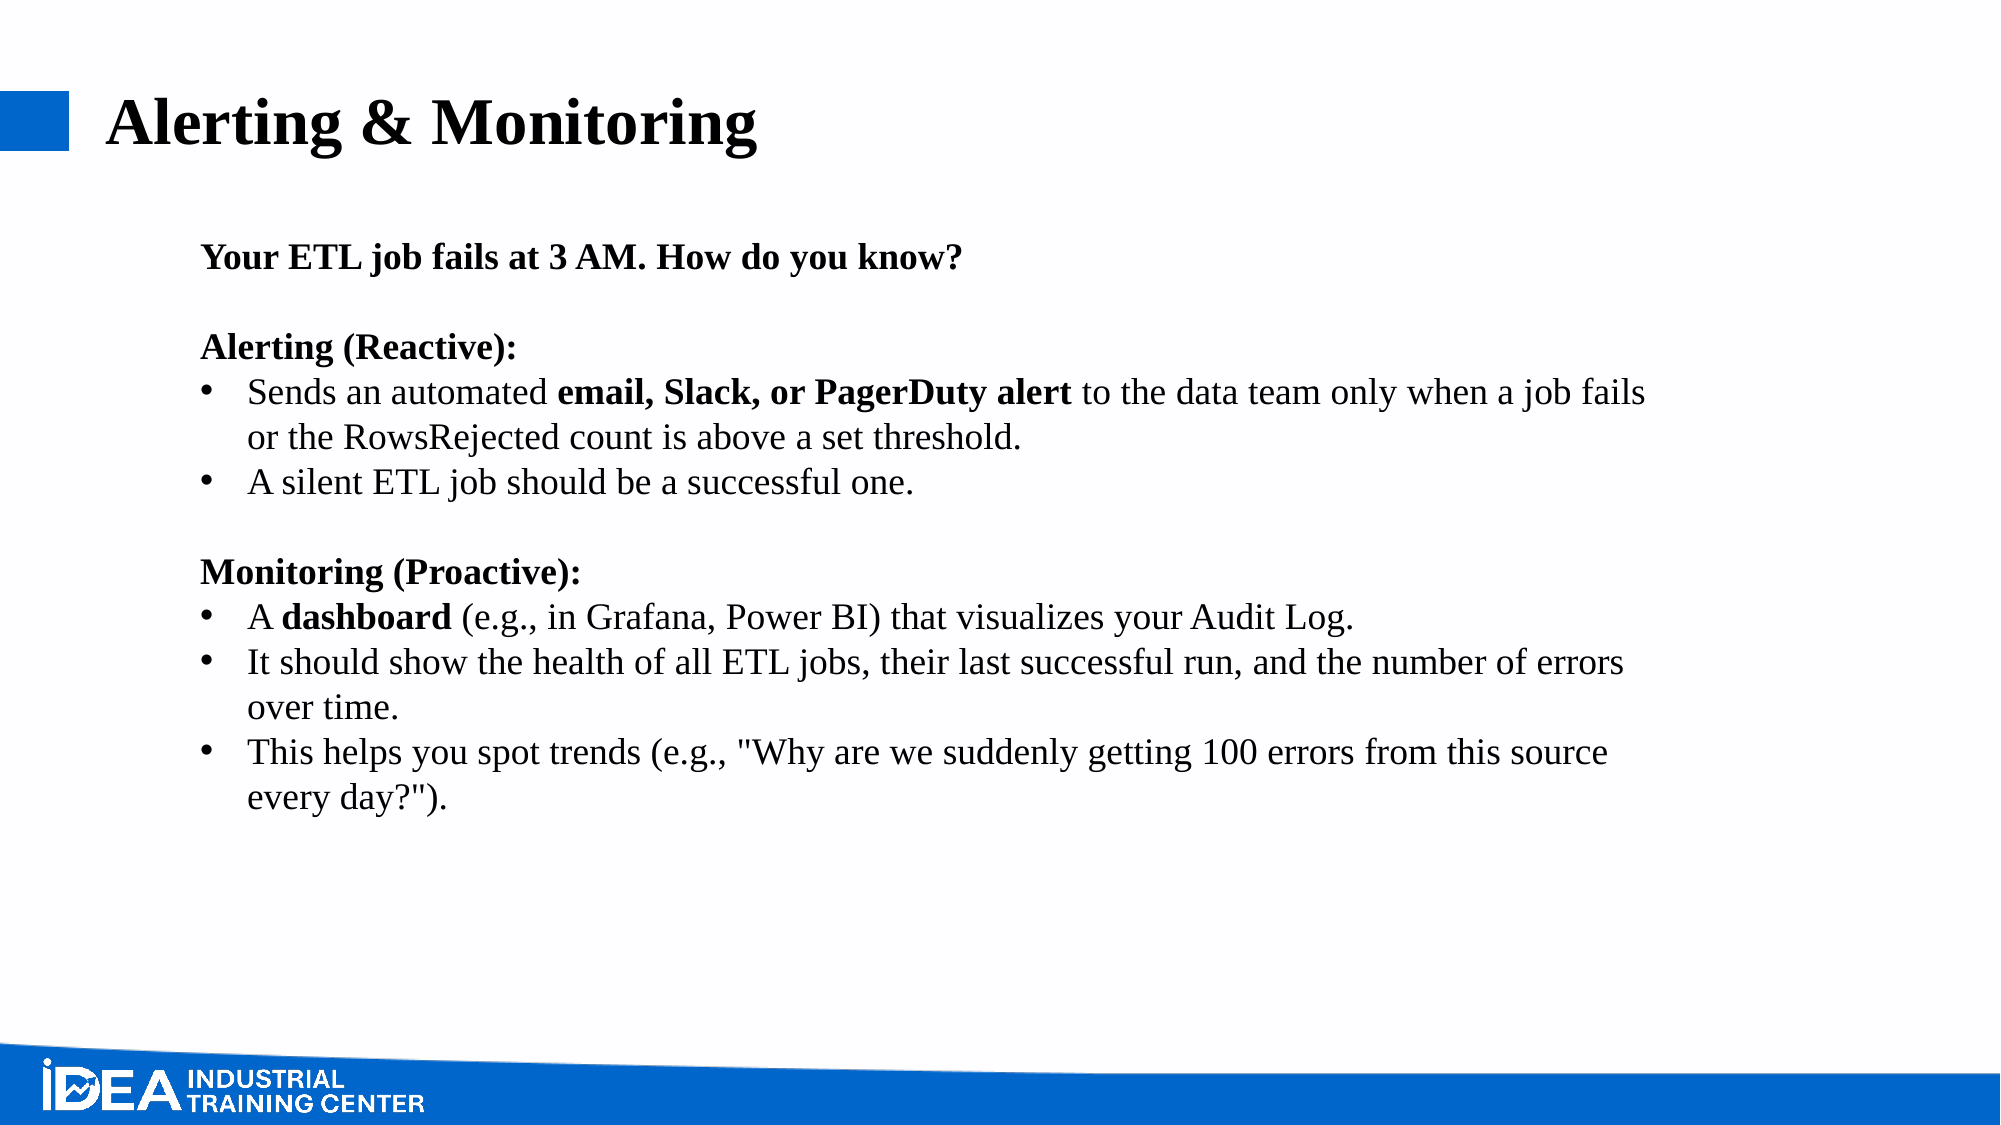

# Alerting & Monitoring
Your ETL job fails at 3 AM. How do you know?

Alerting (Reactive):
Sends an automated email, Slack, or PagerDuty alert to the data team only when a job fails or the RowsRejected count is above a set threshold.
A silent ETL job should be a successful one.

Monitoring (Proactive):
A dashboard (e.g., in Grafana, Power BI) that visualizes your Audit Log.
It should show the health of all ETL jobs, their last successful run, and the number of errors over time.
This helps you spot trends (e.g., "Why are we suddenly getting 100 errors from this source every day?").